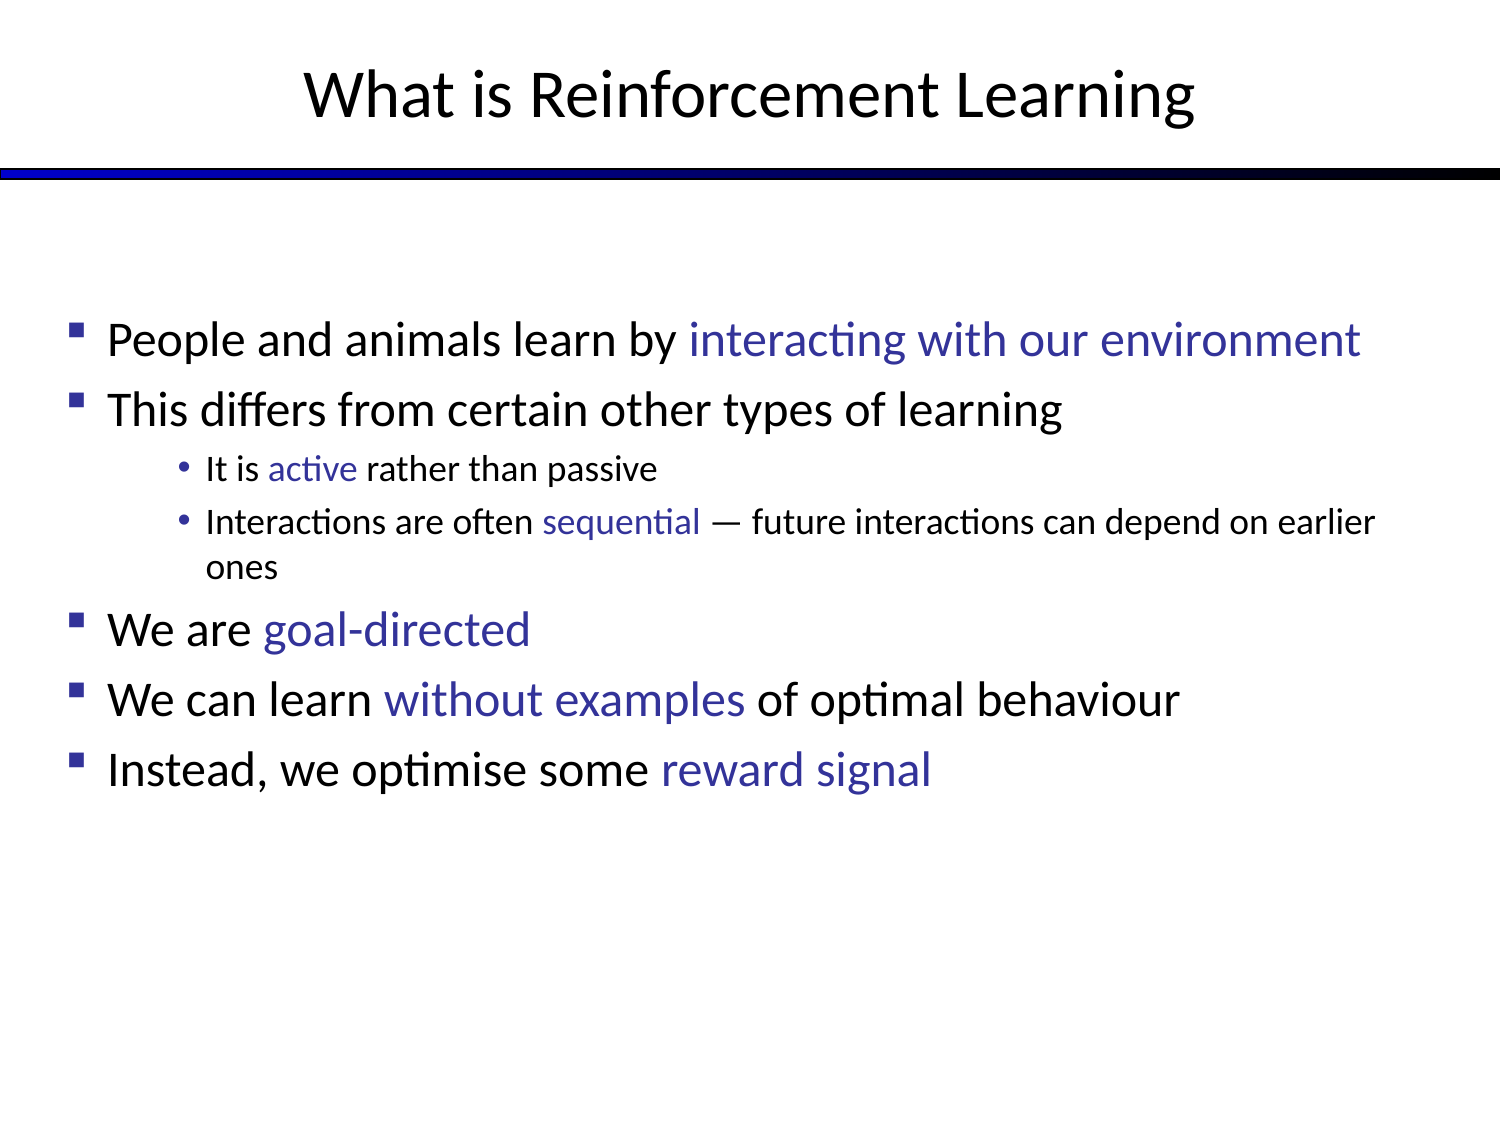

# What is Reinforcement Learning

People and animals learn by interacting with our environment
This differs from certain other types of learning
It is active rather than passive
Interactions are often sequential — future interactions can depend on earlier ones
We are goal-directed
We can learn without examples of optimal behaviour
Instead, we optimise some reward signal

9